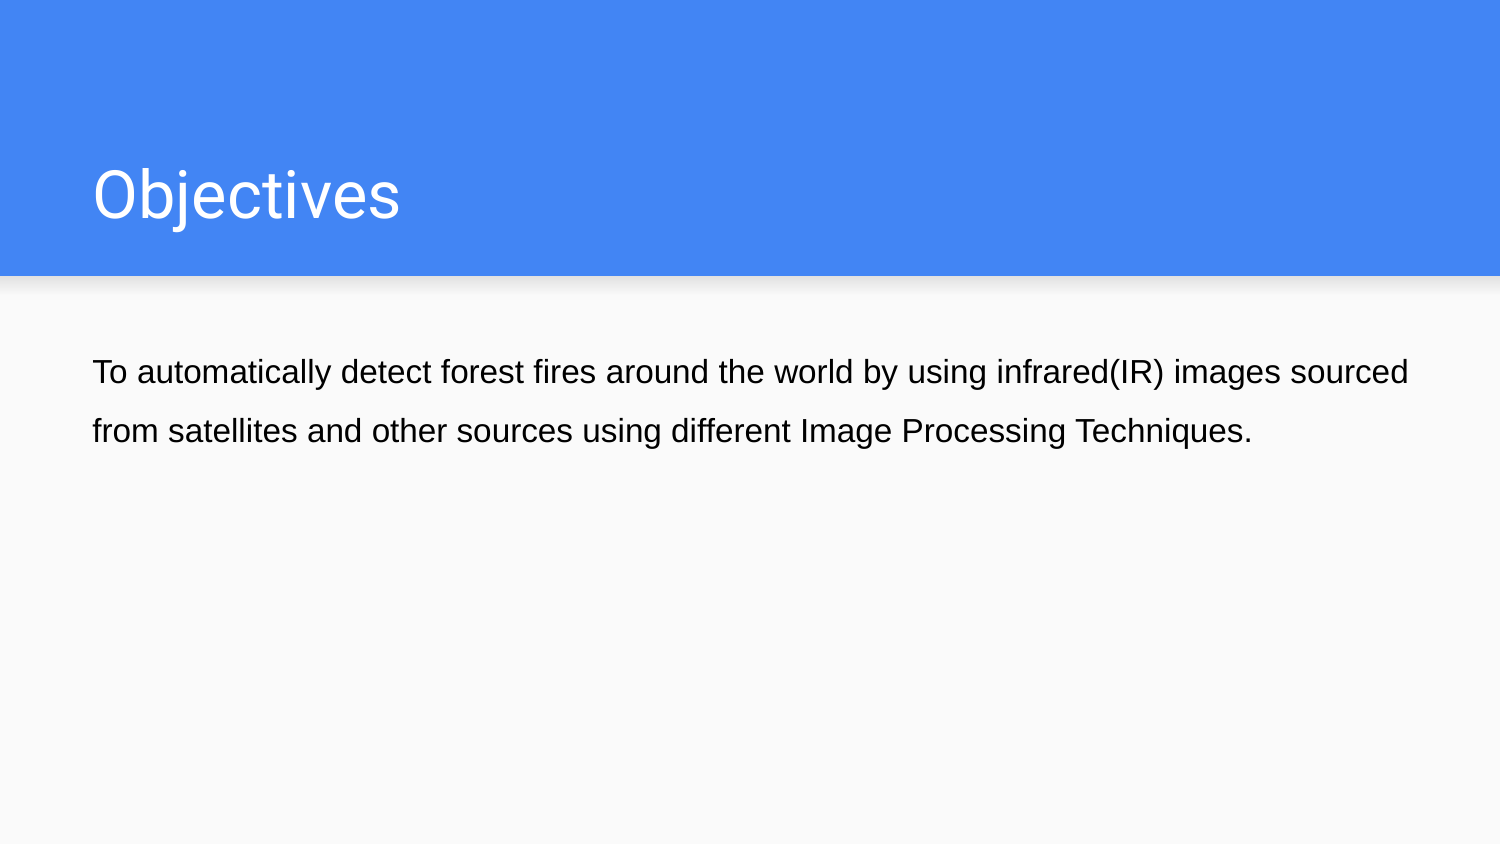

# Objectives
To automatically detect forest fires around the world by using infrared(IR) images sourced from satellites and other sources using different Image Processing Techniques.